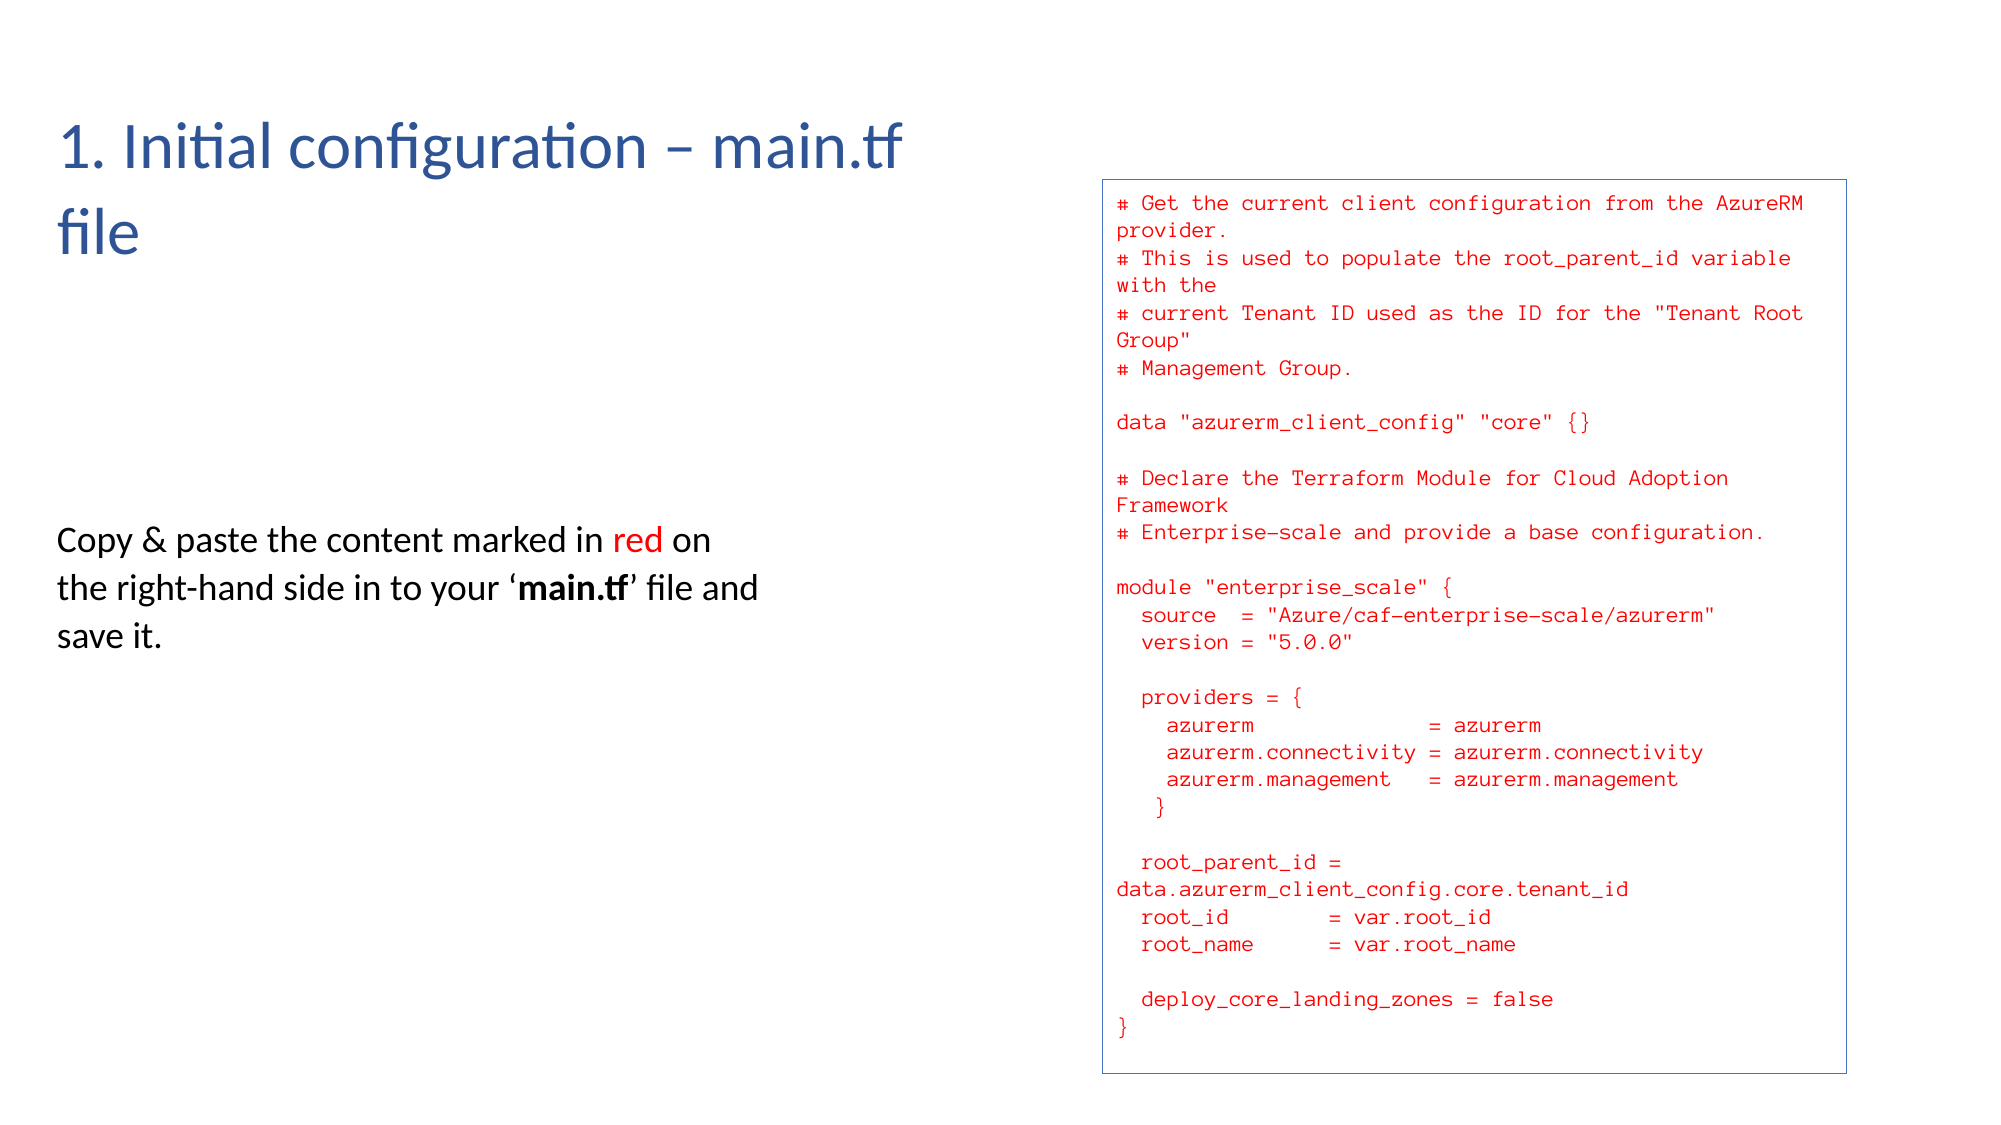

1. Initial configuration – main.tf file
# Get the current client configuration from the AzureRM provider.
# This is used to populate the root_parent_id variable with the
# current Tenant ID used as the ID for the "Tenant Root Group"
# Management Group.

data "azurerm_client_config" "core" {}

# Declare the Terraform Module for Cloud Adoption Framework
# Enterprise-scale and provide a base configuration.

module "enterprise_scale" {
  source  = "Azure/caf-enterprise-scale/azurerm"
  version = "5.0.0"

  providers = {
    azurerm              = azurerm
    azurerm.connectivity = azurerm.connectivity
    azurerm.management   = azurerm.management
   }

  root_parent_id = data.azurerm_client_config.core.tenant_id
  root_id        = var.root_id
  root_name      = var.root_name

  deploy_core_landing_zones = false
}

Copy & paste the content marked in red on the right-hand side in to your ‘main.tf’ file and save it.